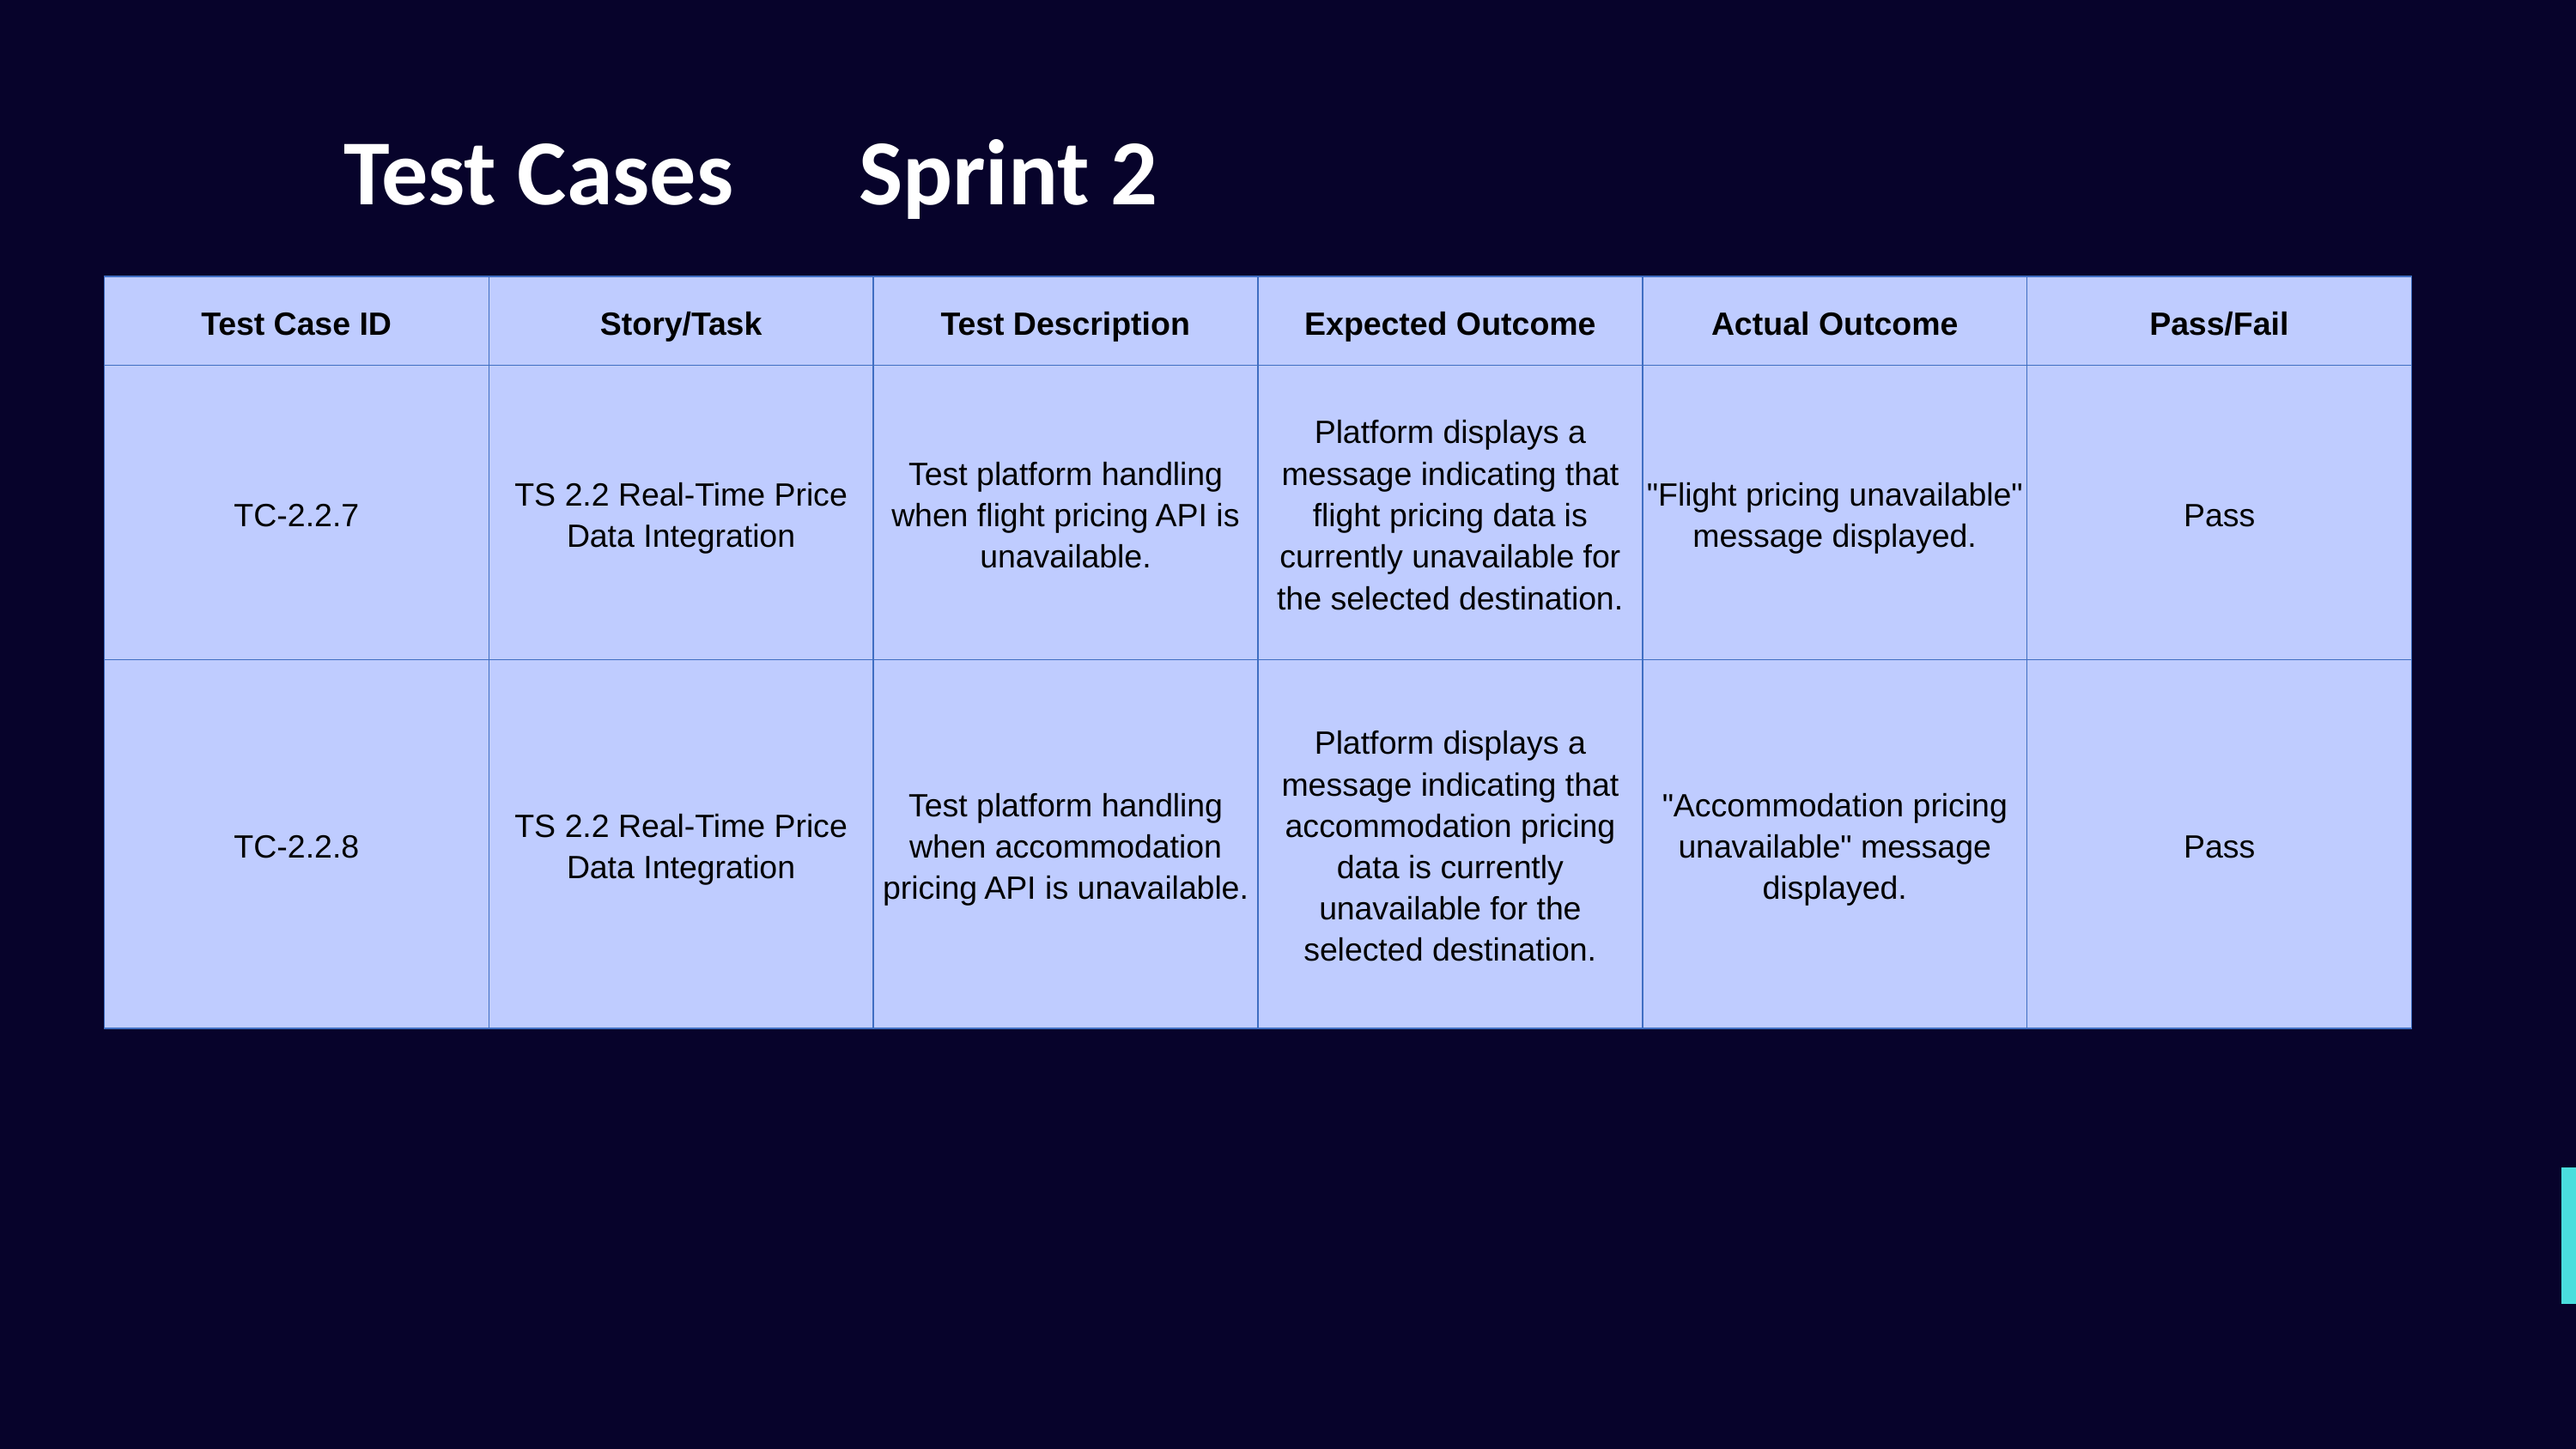

Test Cases 	Sprint 2
| Test Case ID | Story/Task | Test Description | Expected Outcome | Actual Outcome | Pass/Fail |
| --- | --- | --- | --- | --- | --- |
| TC-2.2.7 | TS 2.2 Real-Time Price Data Integration | Test platform handling when flight pricing API is unavailable. | Platform displays a message indicating that flight pricing data is currently unavailable for the selected destination. | "Flight pricing unavailable" message displayed. | Pass |
| TC-2.2.8 | TS 2.2 Real-Time Price Data Integration | Test platform handling when accommodation pricing API is unavailable. | Platform displays a message indicating that accommodation pricing data is currently unavailable for the selected destination. | "Accommodation pricing unavailable" message displayed. | Pass |